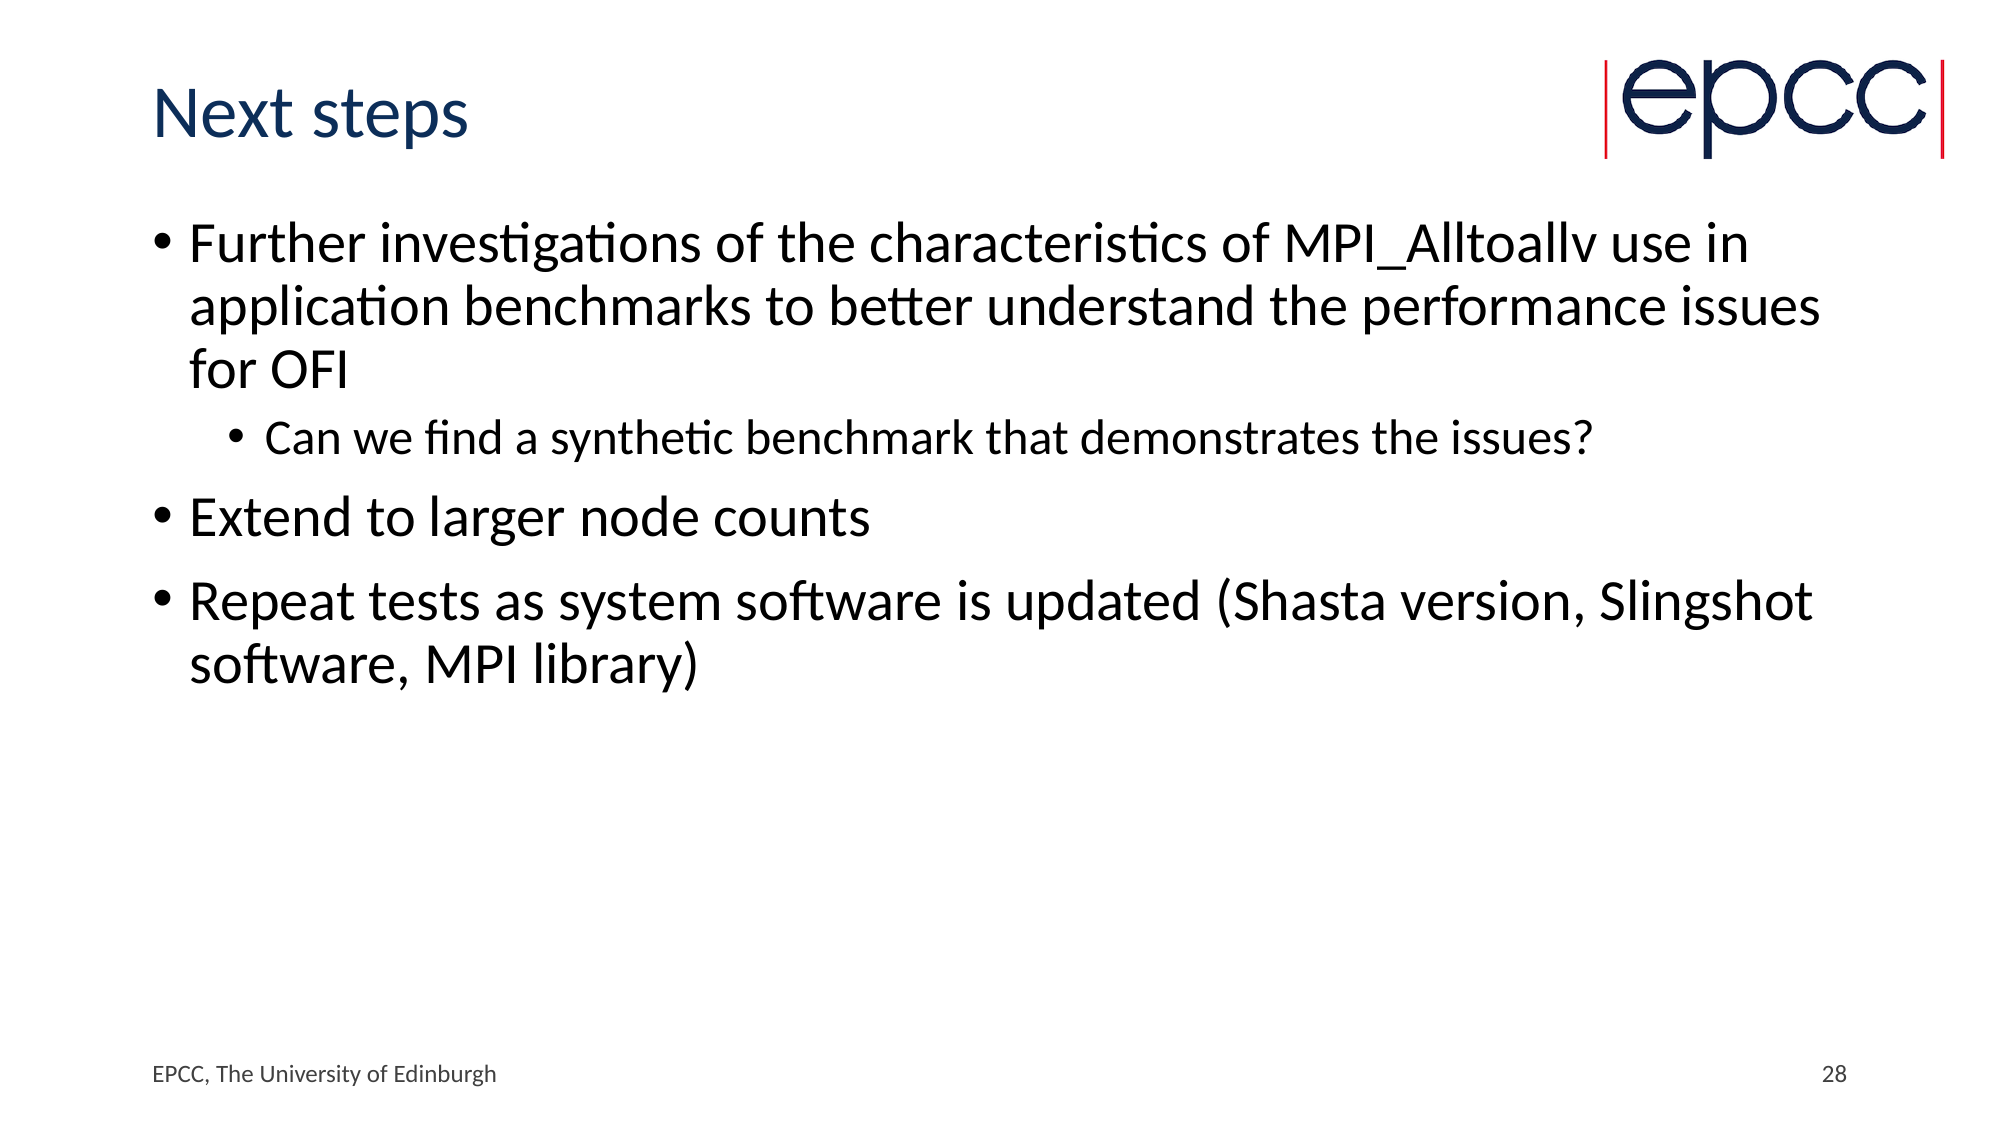

# Next steps
Further investigations of the characteristics of MPI_Alltoallv use in application benchmarks to better understand the performance issues for OFI
Can we find a synthetic benchmark that demonstrates the issues?
Extend to larger node counts
Repeat tests as system software is updated (Shasta version, Slingshot software, MPI library)
EPCC, The University of Edinburgh
28